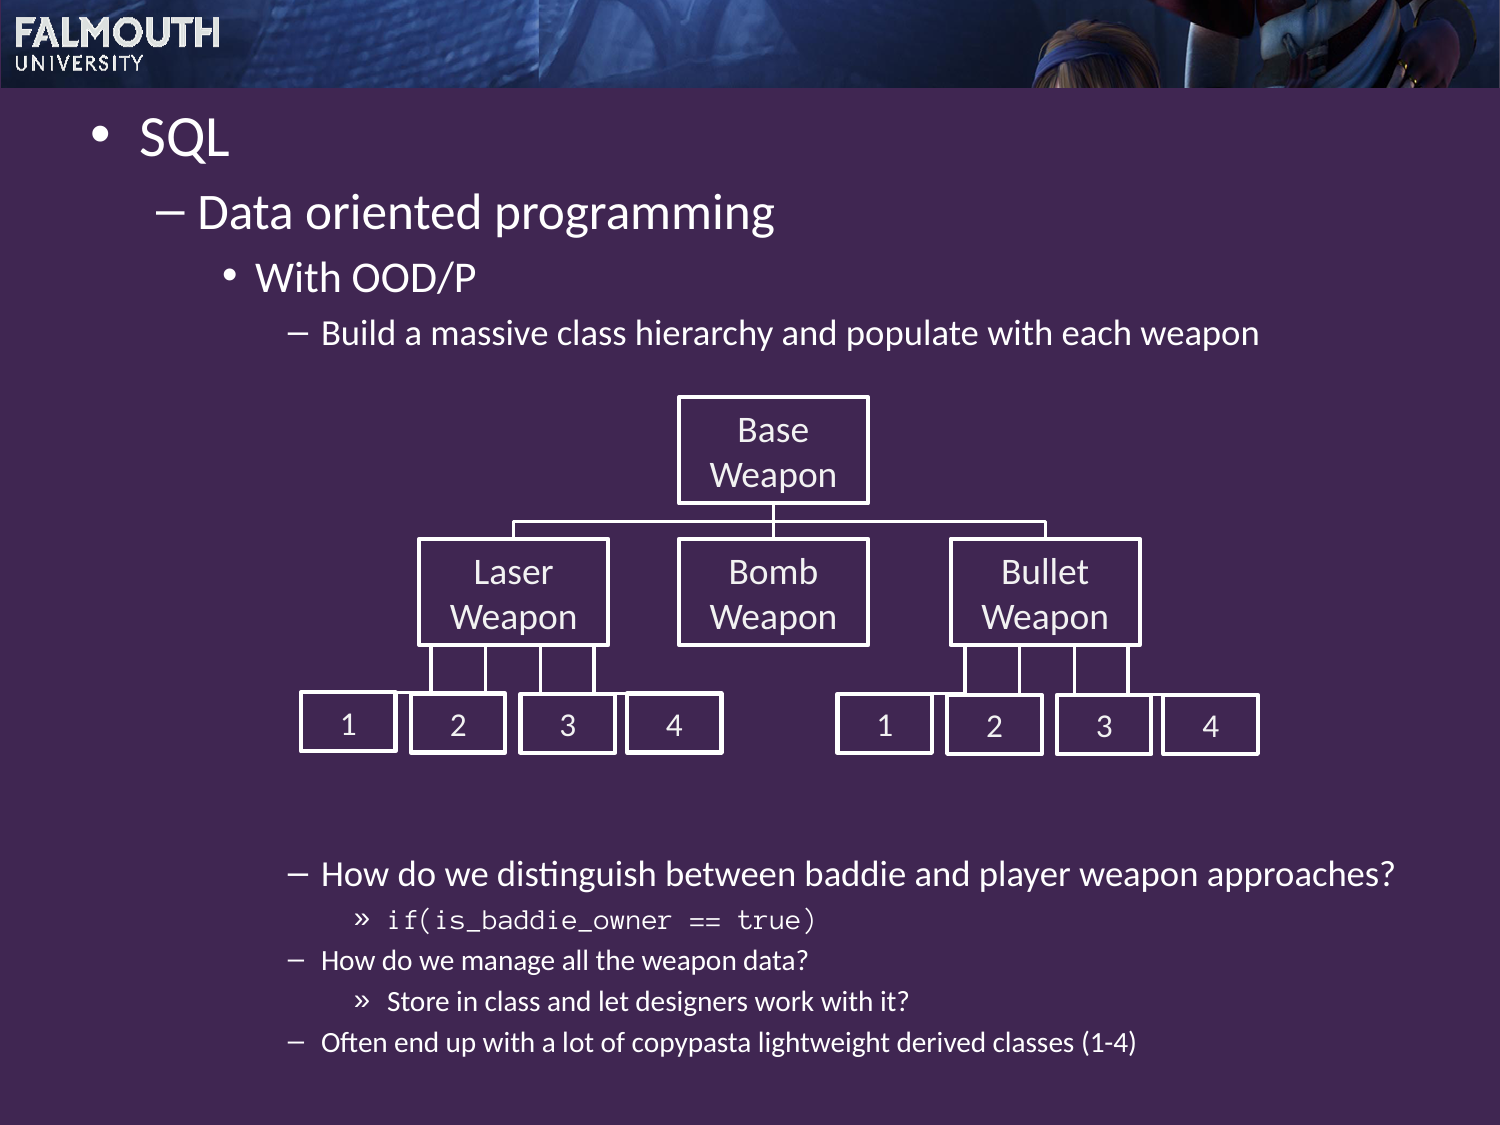

SQL
Data oriented programming
With OOD/P
Build a massive class hierarchy and populate with each weapon

How do we distinguish between baddie and player weapon approaches?
if(is_baddie_owner == true)
How do we manage all the weapon data?
Store in class and let designers work with it?
Often end up with a lot of copypasta lightweight derived classes (1-4)
Base
Weapon
Laser
Weapon
Bomb
Weapon
Bullet
Weapon
1
2
4
3
1
2
4
3